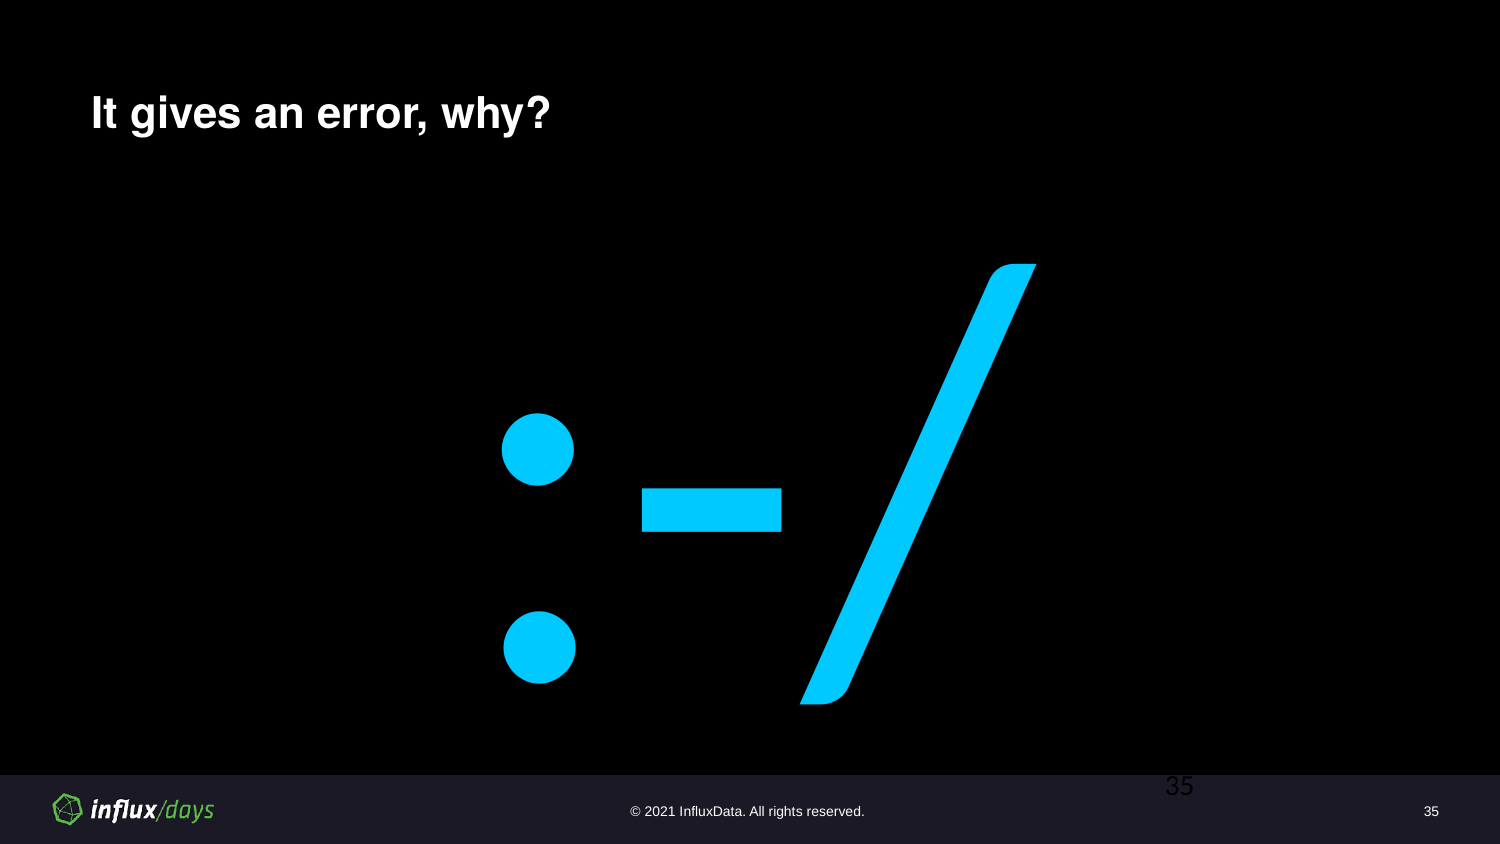

# It gives an error, why?
:-/
35